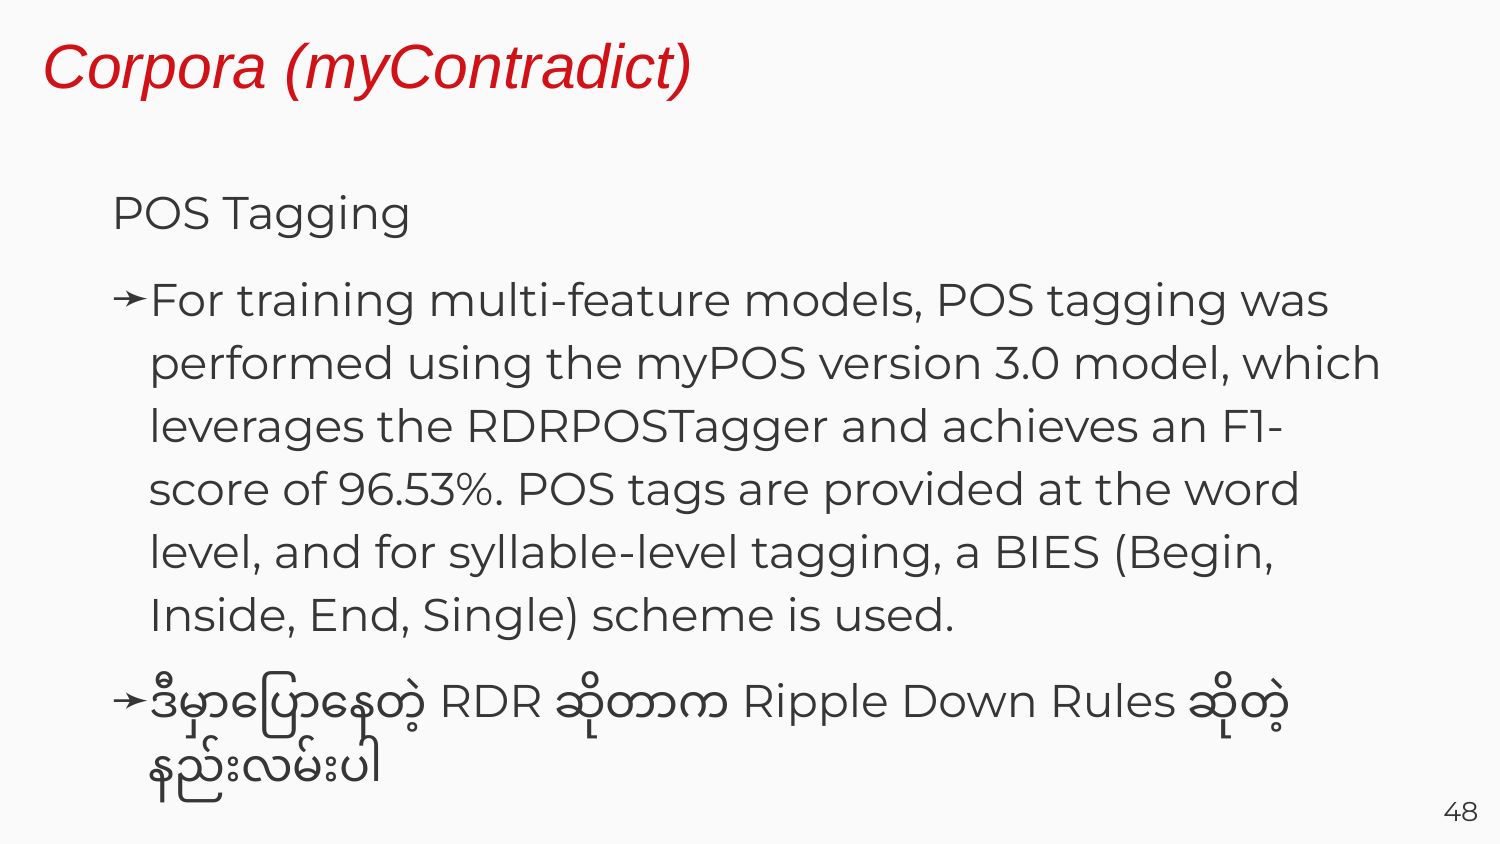

# Corpora (myContradict)
POS Tagging
For training multi-feature models, POS tagging was performed using the myPOS version 3.0 model, which leverages the RDRPOSTagger and achieves an F1-score of 96.53%. POS tags are provided at the word level, and for syllable-level tagging, a BIES (Begin, Inside, End, Single) scheme is used.
ဒီမှာပြောနေတဲ့ RDR ဆိုတာက Ripple Down Rules ဆိုတဲ့ နည်းလမ်းပါ
48